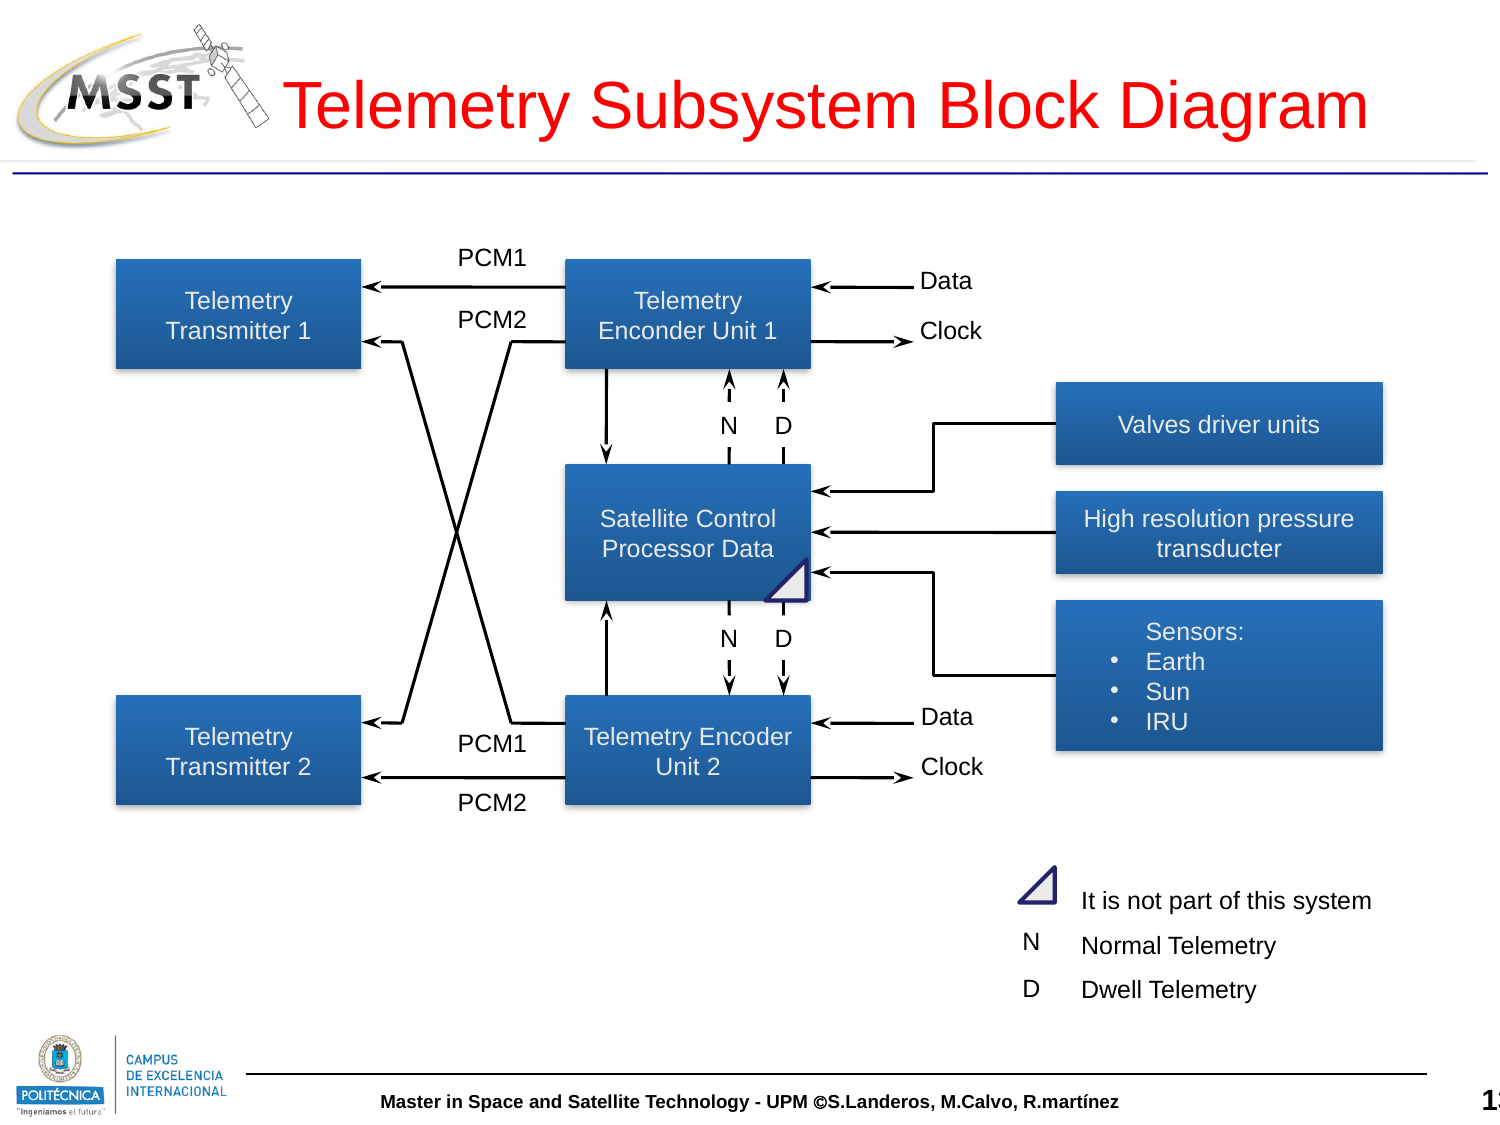

Telemetry Subsystem Block Diagram
PCM1
Data

Clock
Telemetry Transmitter 1
Telemetry Enconder Unit 1
PCM2
Valves driver units
N
D
Satellite Control Processor Data
High resolution pressure transducter

Sensors:
Earth
Sun
IRU
N
D
Data

Clock
Telemetry Transmitter 2
Telemetry Encoder Unit 2
PCM1
PCM2
It is not part of this system
Normal Telemetry
Dwell Telemetry

N
D